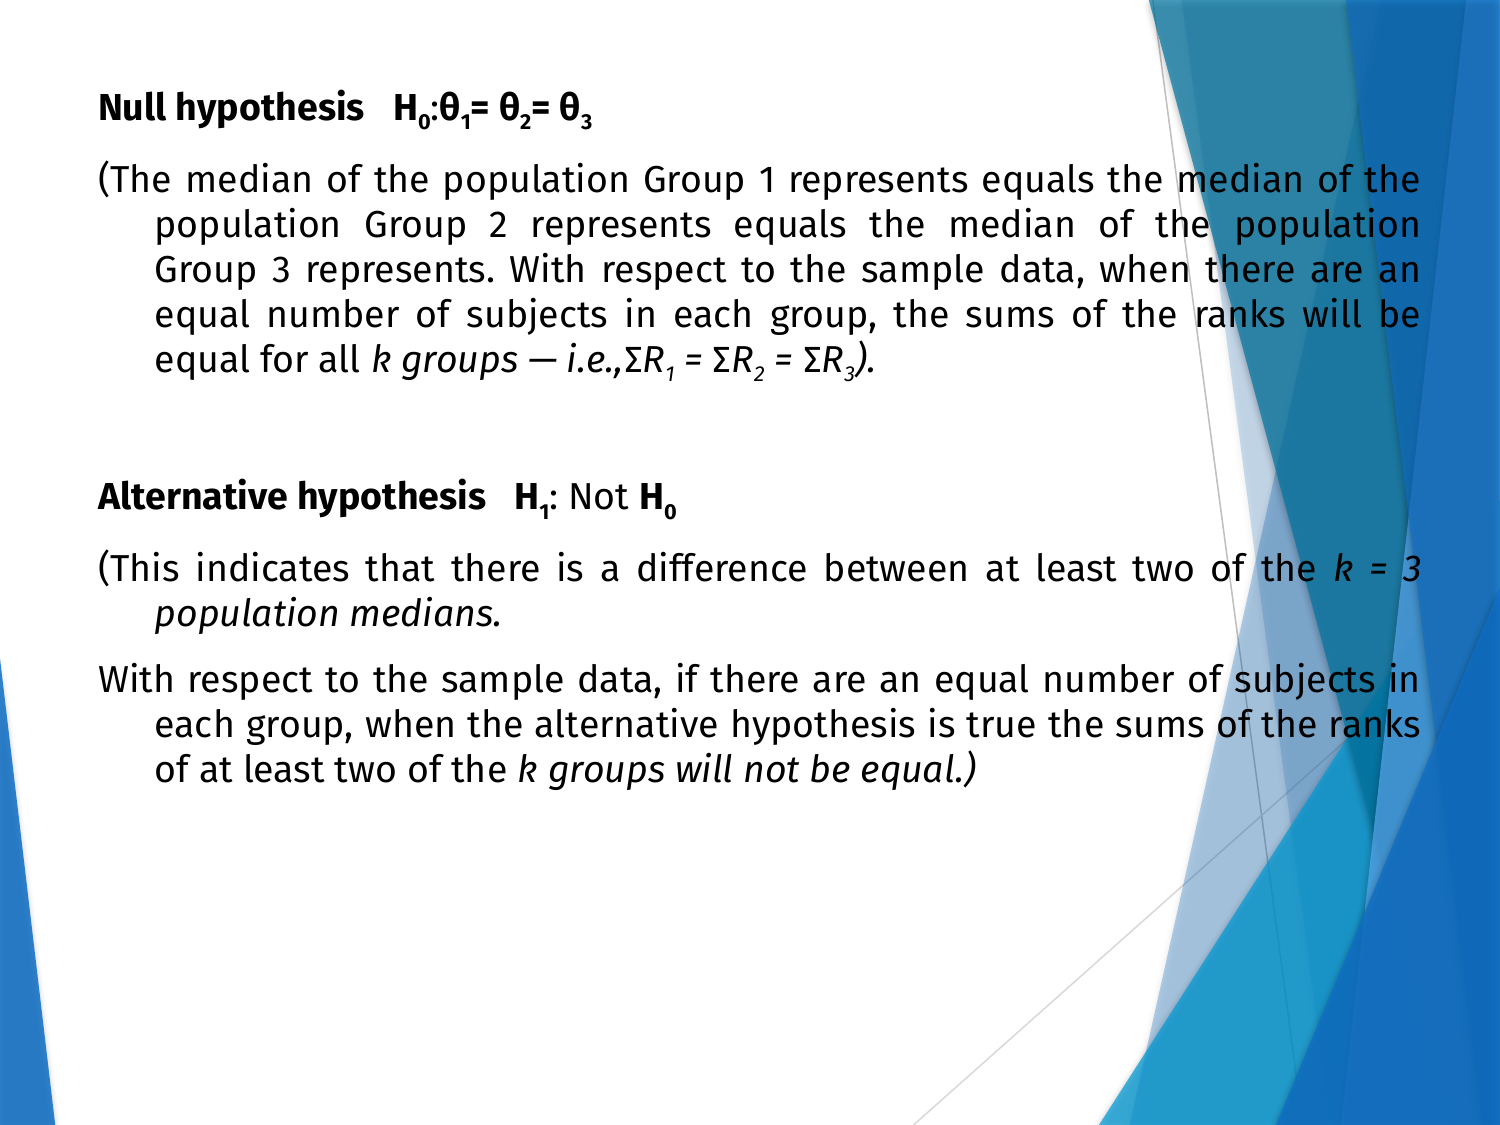

Null hypothesis   H0:θ1= θ2= θ3
(The median of the population Group 1 represents equals the median of the population Group 2 represents equals the median of the population Group 3 represents. With respect to the sample data, when there are an equal number of subjects in each group, the sums of the ranks will be equal for all k groups — i.e.,∑R1 = ∑R2 = ∑R3).

Alternative hypothesis   H1: Not H0
(This indicates that there is a difference between at least two of the k = 3 population medians.
With respect to the sample data, if there are an equal number of subjects in each group, when the alternative hypothesis is true the sums of the ranks of at least two of the k groups will not be equal.)